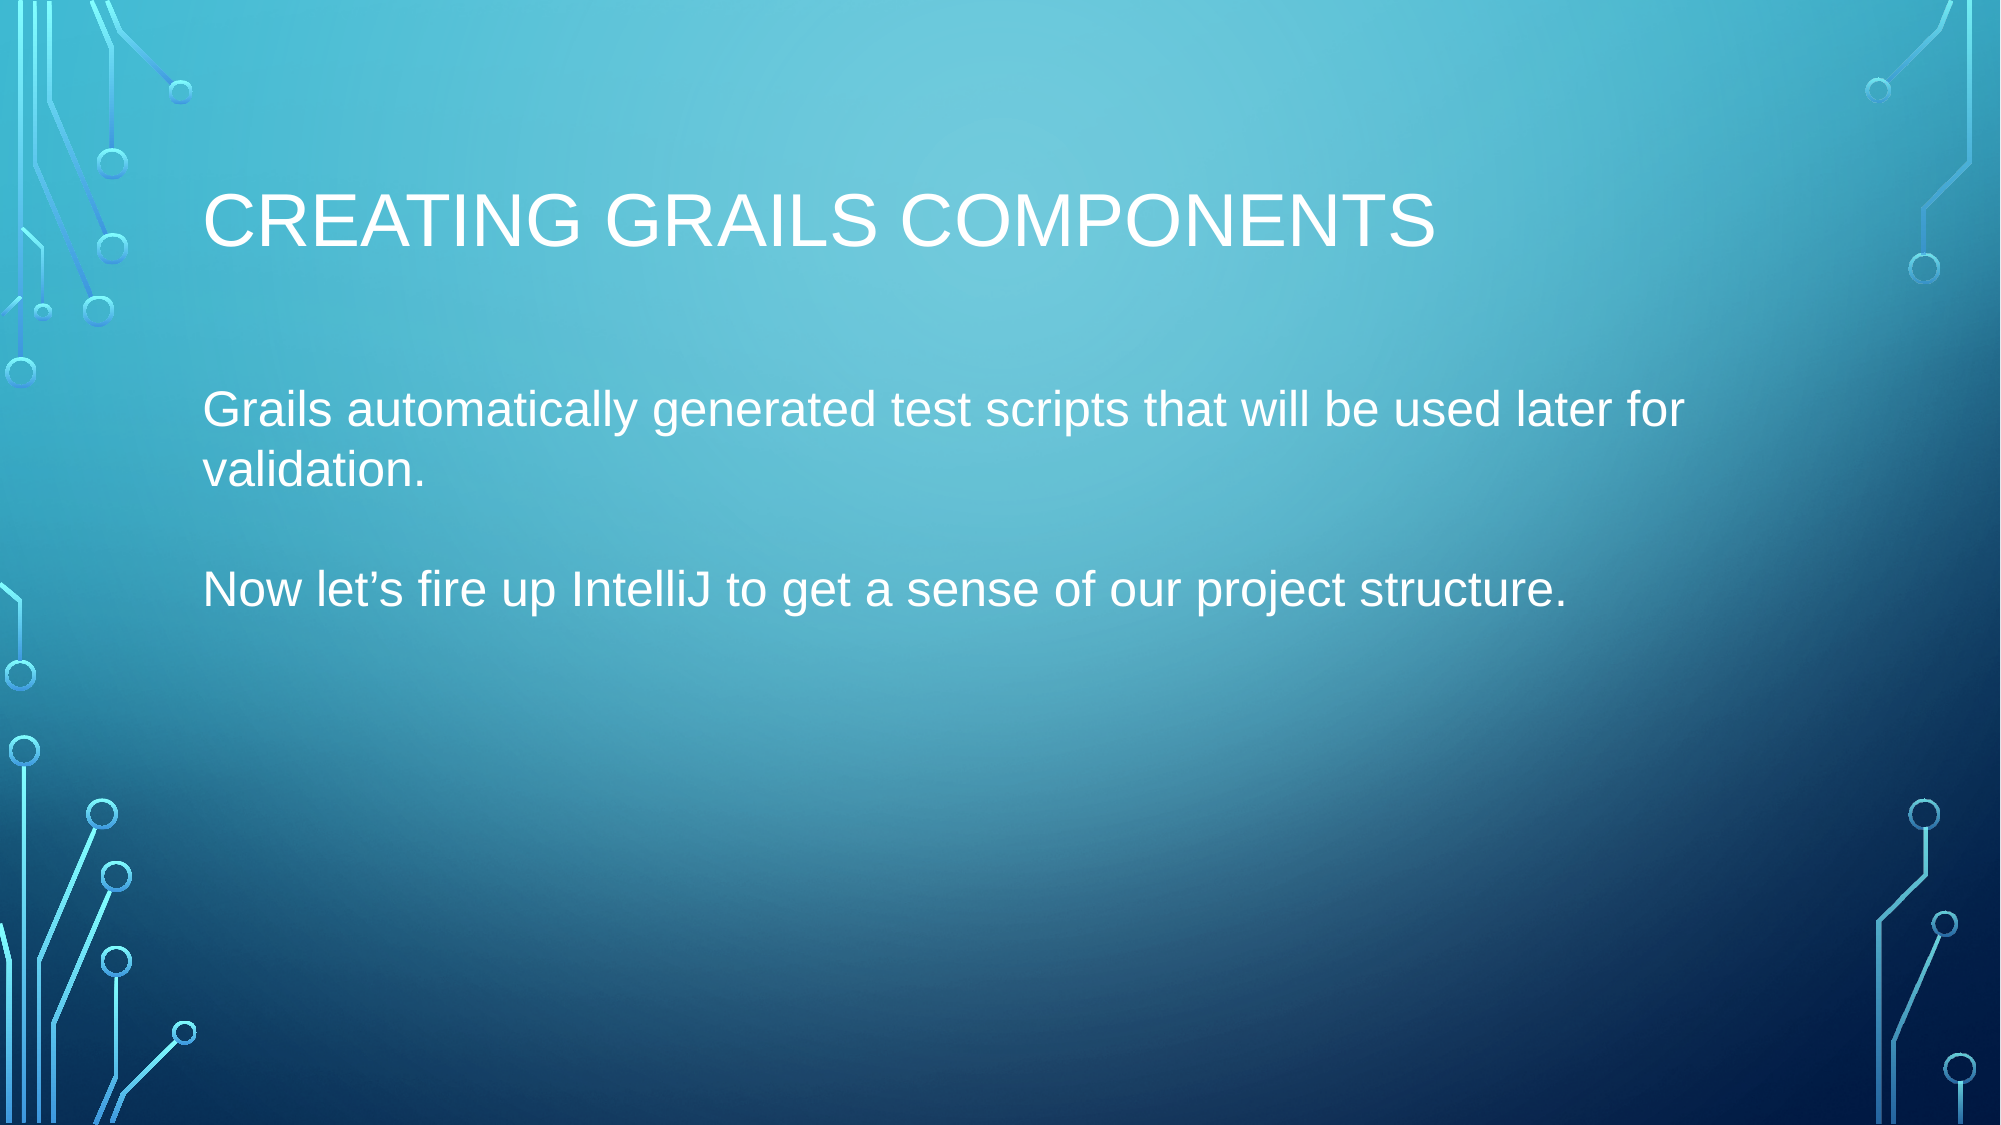

# Creating Grails Components
Grails automatically generated test scripts that will be used later for validation.

Now let’s fire up IntelliJ to get a sense of our project structure.